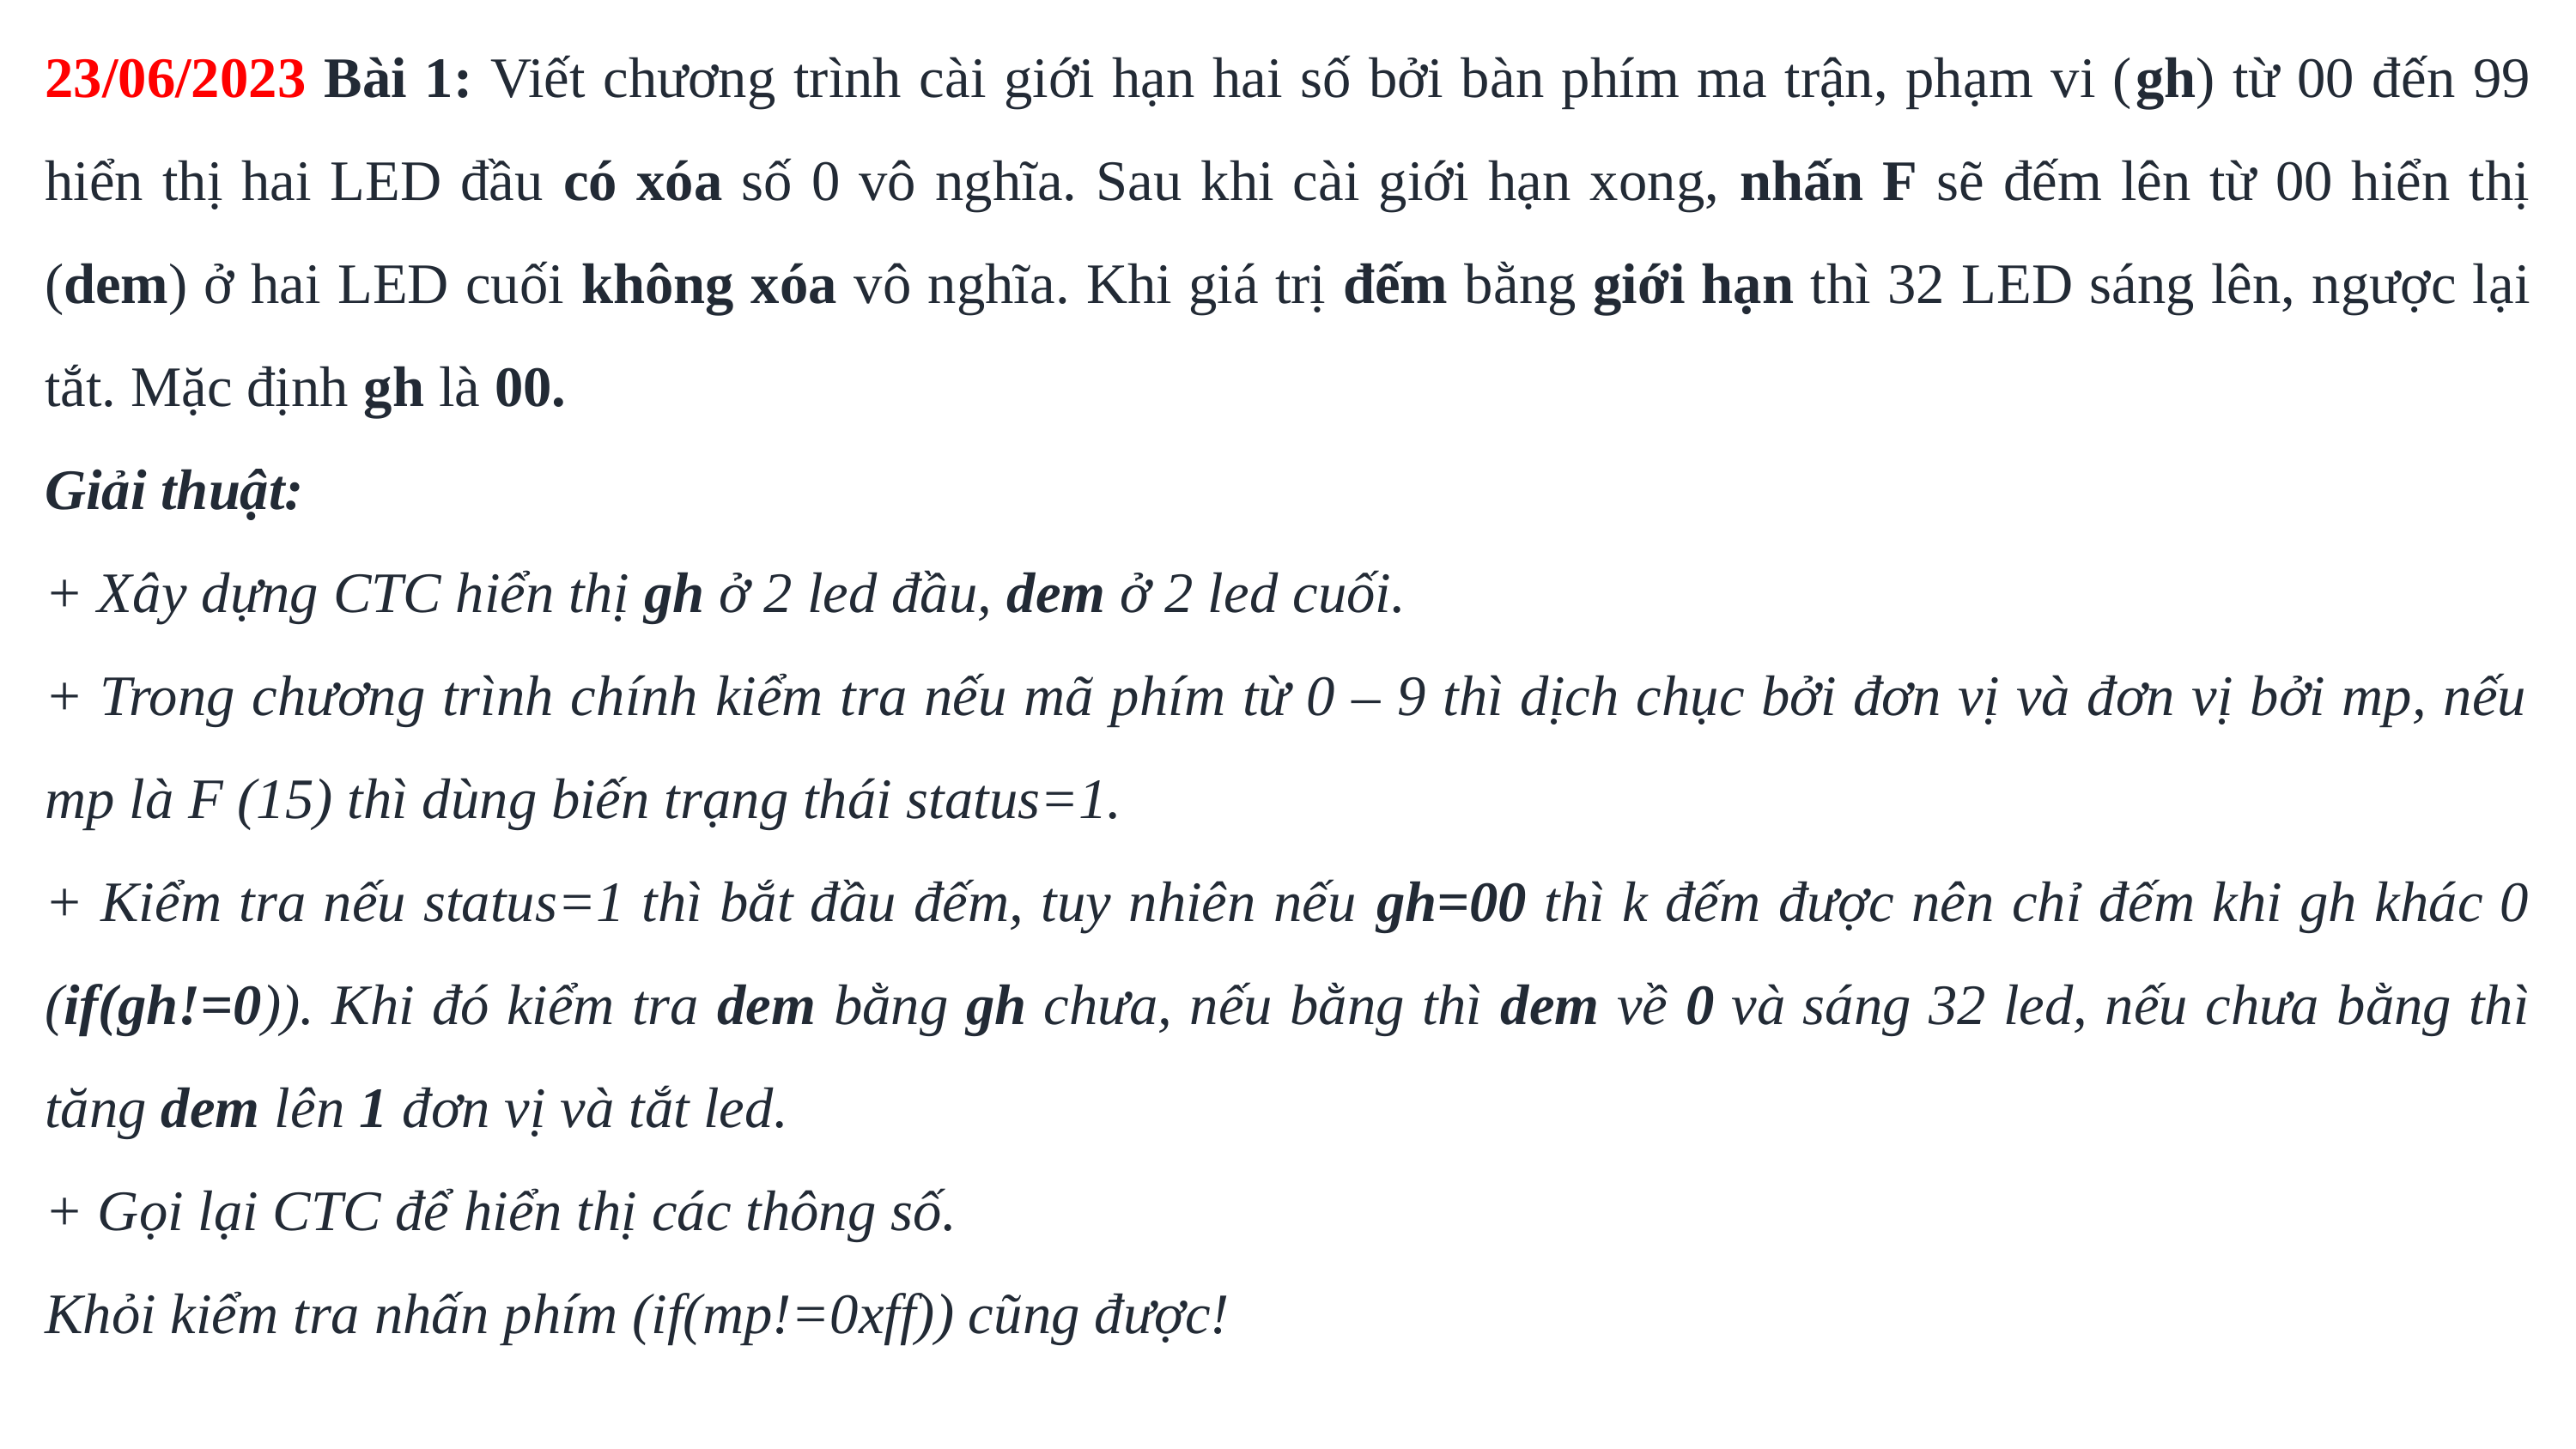

23/06/2023 Bài 1: Viết chương trình cài giới hạn hai số bởi bàn phím ma trận, phạm vi (gh) từ 00 đến 99 hiển thị hai LED đầu có xóa số 0 vô nghĩa. Sau khi cài giới hạn xong, nhấn F sẽ đếm lên từ 00 hiển thị (dem) ở hai LED cuối không xóa vô nghĩa. Khi giá trị đếm bằng giới hạn thì 32 LED sáng lên, ngược lại tắt. Mặc định gh là 00.
Giải thuật:
+ Xây dựng CTC hiển thị gh ở 2 led đầu, dem ở 2 led cuối.
+ Trong chương trình chính kiểm tra nếu mã phím từ 0 – 9 thì dịch chục bởi đơn vị và đơn vị bởi mp, nếu mp là F (15) thì dùng biến trạng thái status=1.
+ Kiểm tra nếu status=1 thì bắt đầu đếm, tuy nhiên nếu gh=00 thì k đếm được nên chỉ đếm khi gh khác 0 (if(gh!=0)). Khi đó kiểm tra dem bằng gh chưa, nếu bằng thì dem về 0 và sáng 32 led, nếu chưa bằng thì tăng dem lên 1 đơn vị và tắt led.
+ Gọi lại CTC để hiển thị các thông số.
Khỏi kiểm tra nhấn phím (if(mp!=0xff)) cũng được!